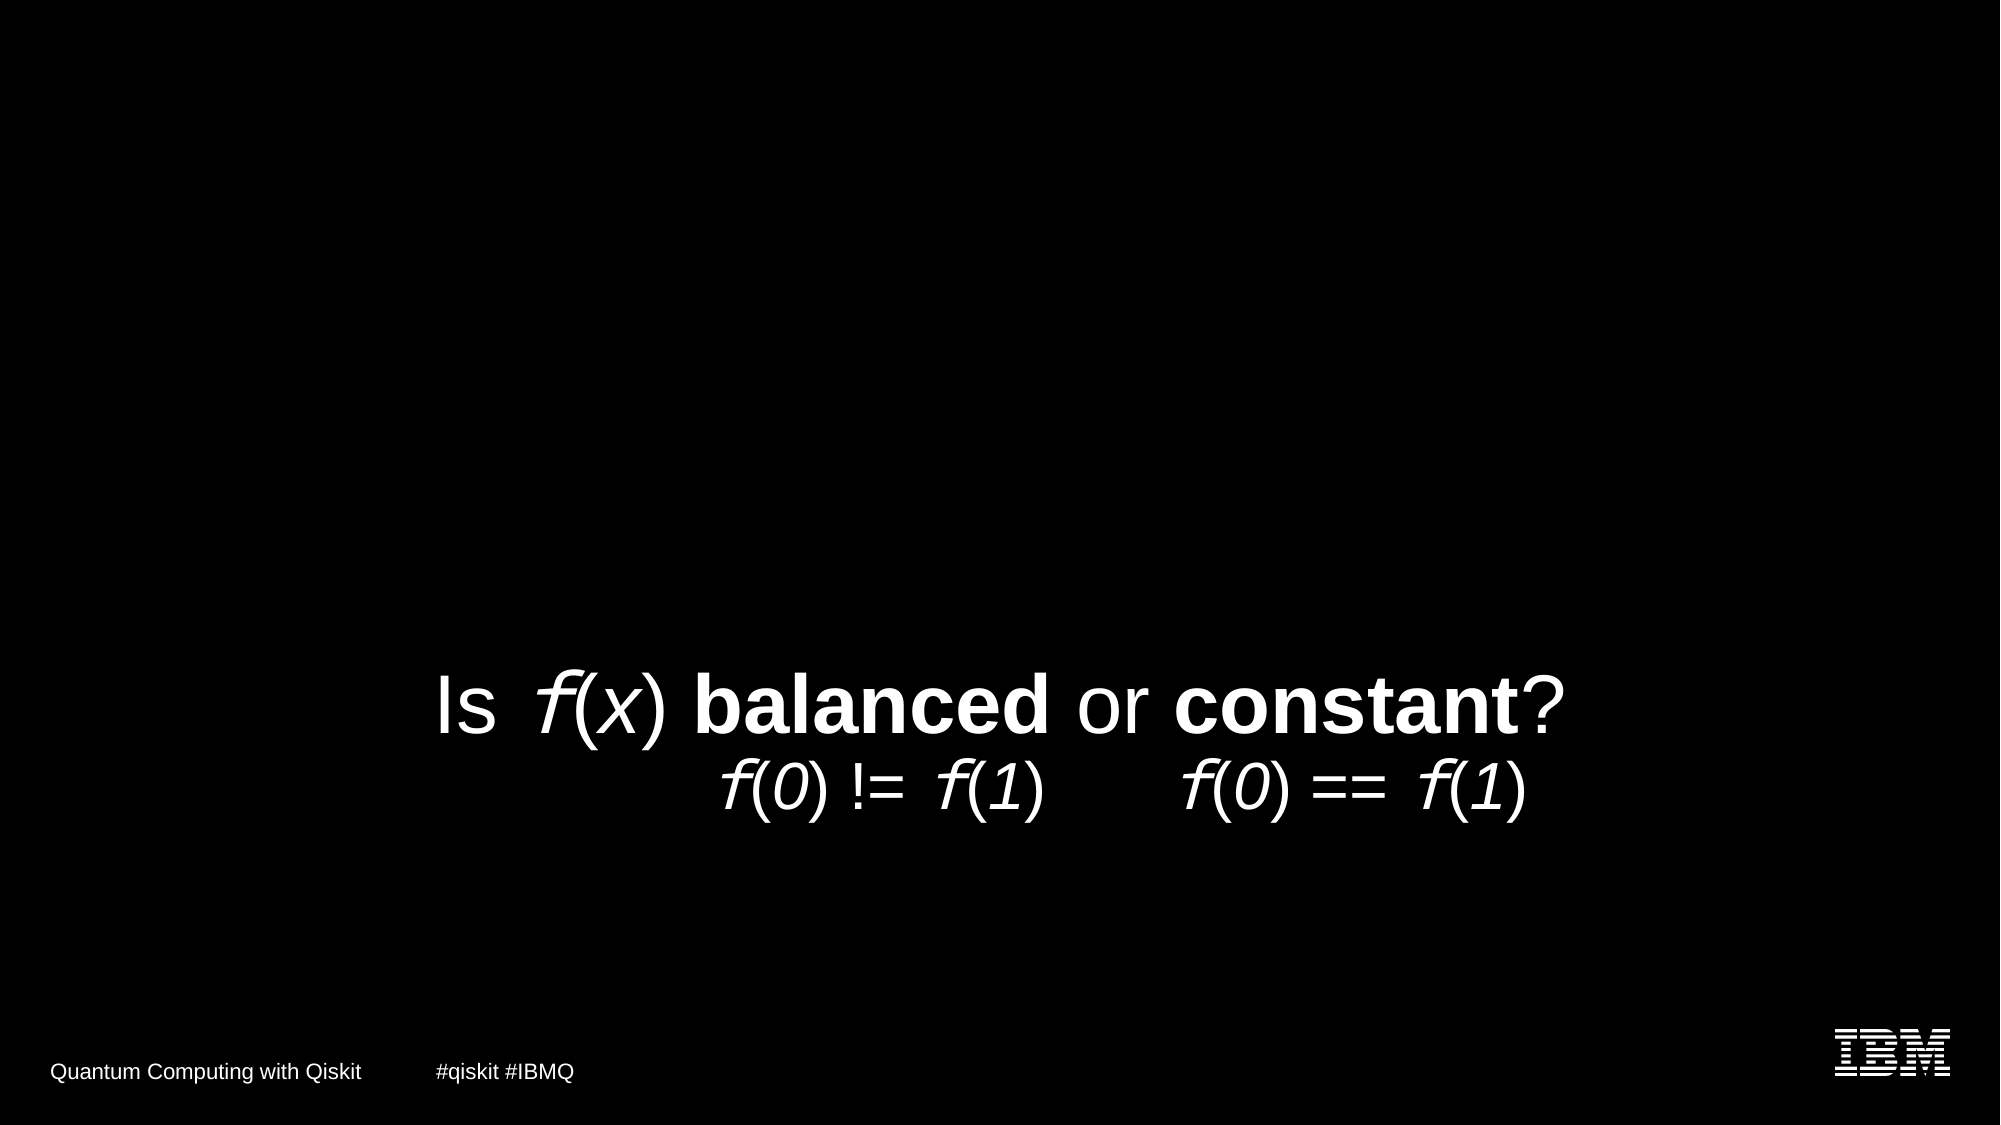

Is f(x) balanced or constant?
f(0) != f(1)
f(0) == f(1)
Quantum Computing with Qiskit            #qiskit #IBMQ